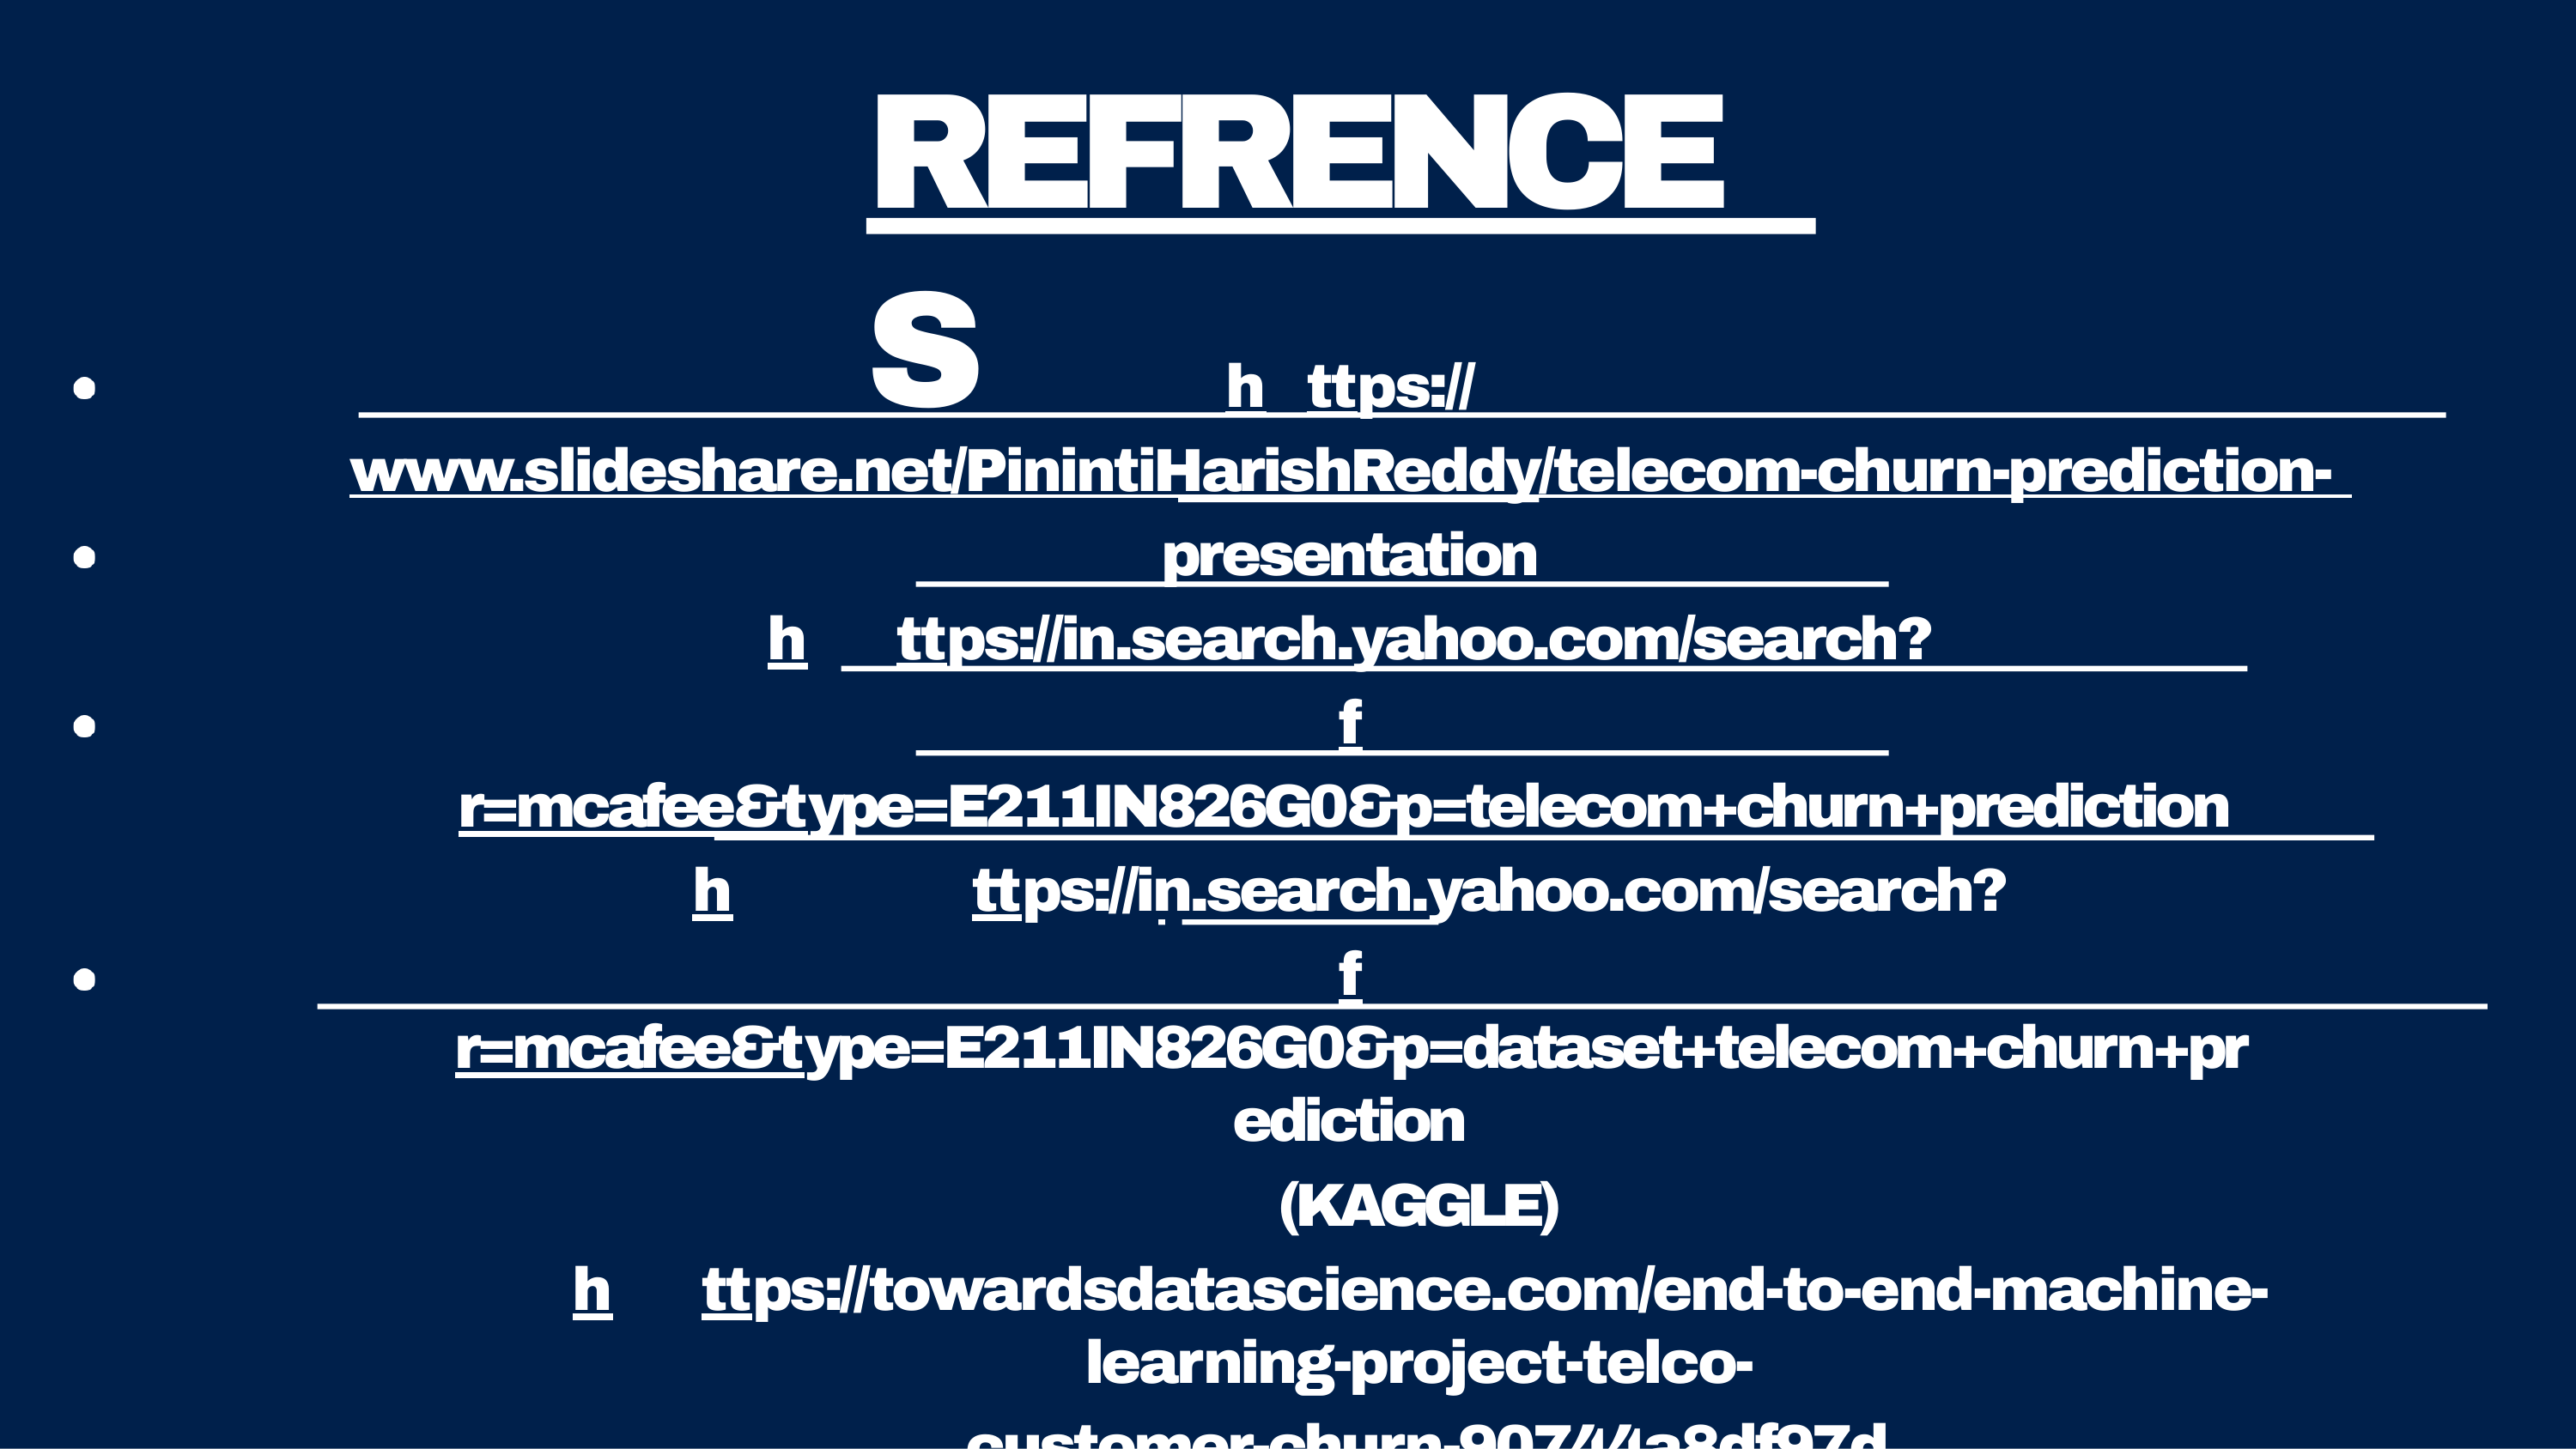

# REFRENCES

h	ttps://www.slideshare.net/PinintiHarishReddy/telecom-churn-prediction-  presentation
h	ttps://in.search.yahoo.com/search?
f r=mcafee&type=E211IN826G0&p=telecom+churn+prediction  h	ttps://in.search.yahoo.com/search?
f r=mcafee&type=E211IN826G0&p=dataset+telecom+churn+prediction
(KAGGLE)
h	ttps://towardsdatascience.com/end-to-end-machine-learning-project-telco-
 customer-churn-90744a8df97d